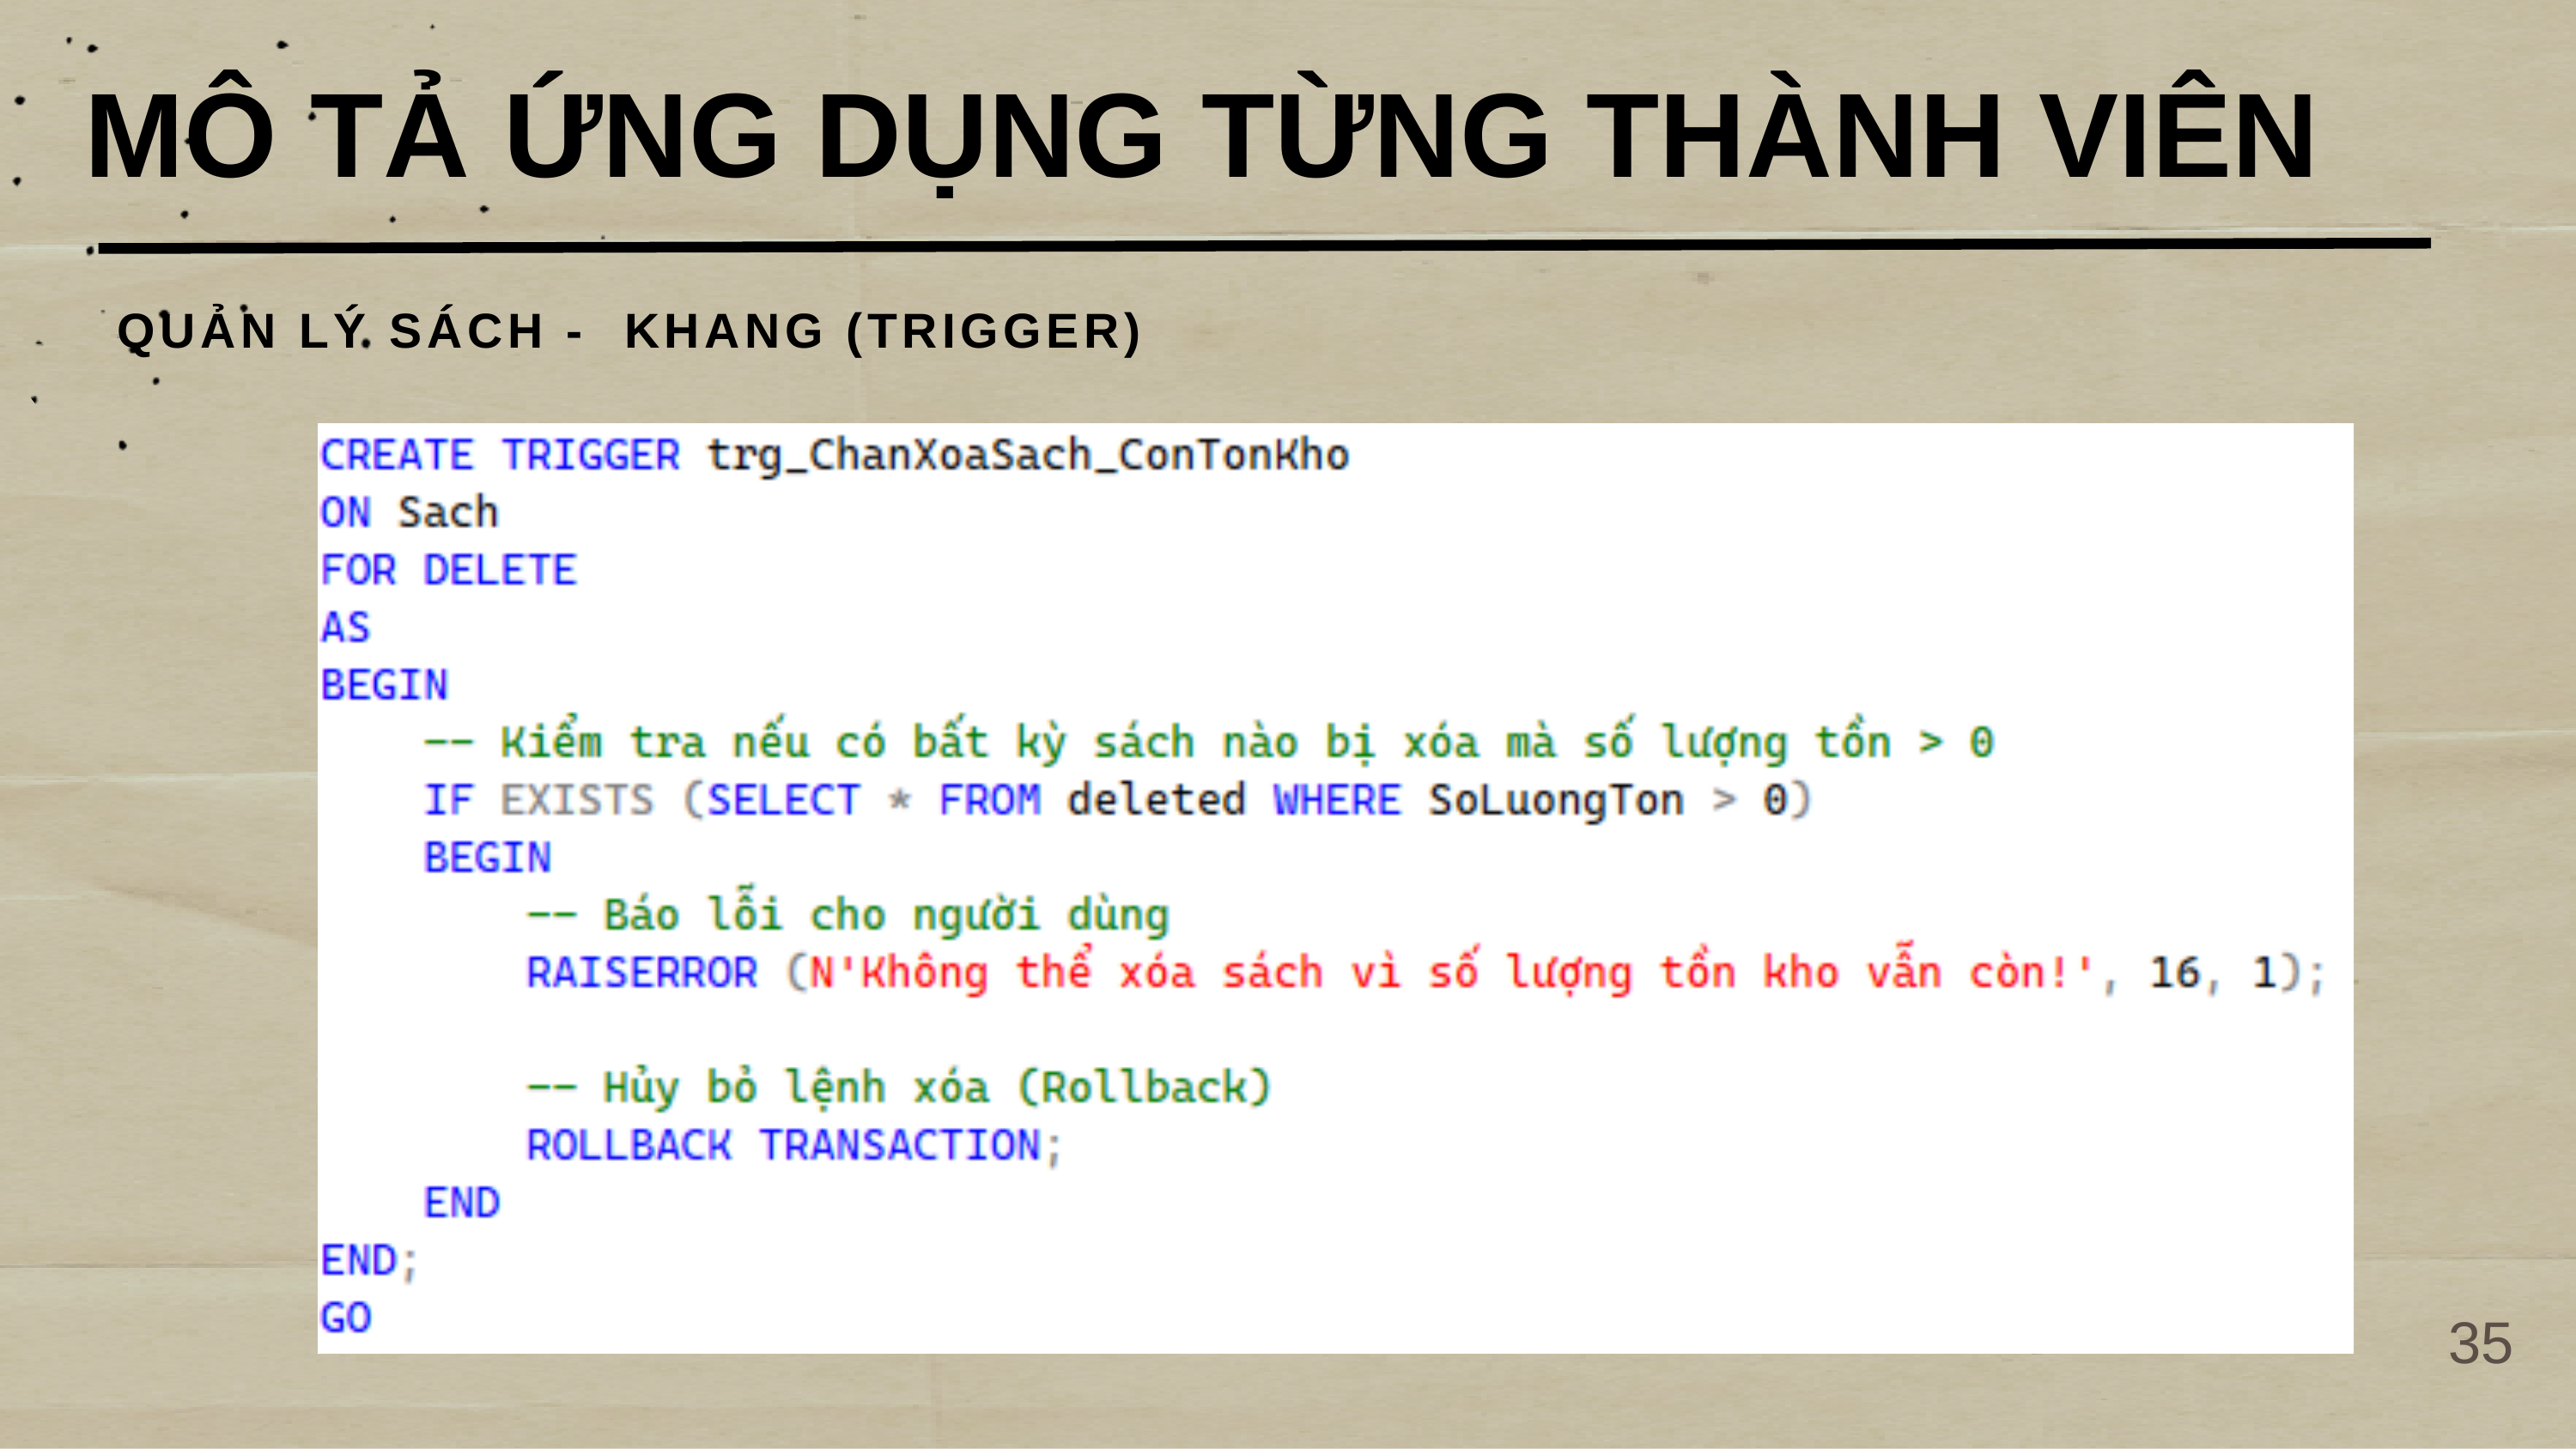

MÔ TẢ ỨNG DỤNG TỪNG THÀNH VIÊN

QUẢN LÝ SÁCH -  KHANG (TRIGGER)

35